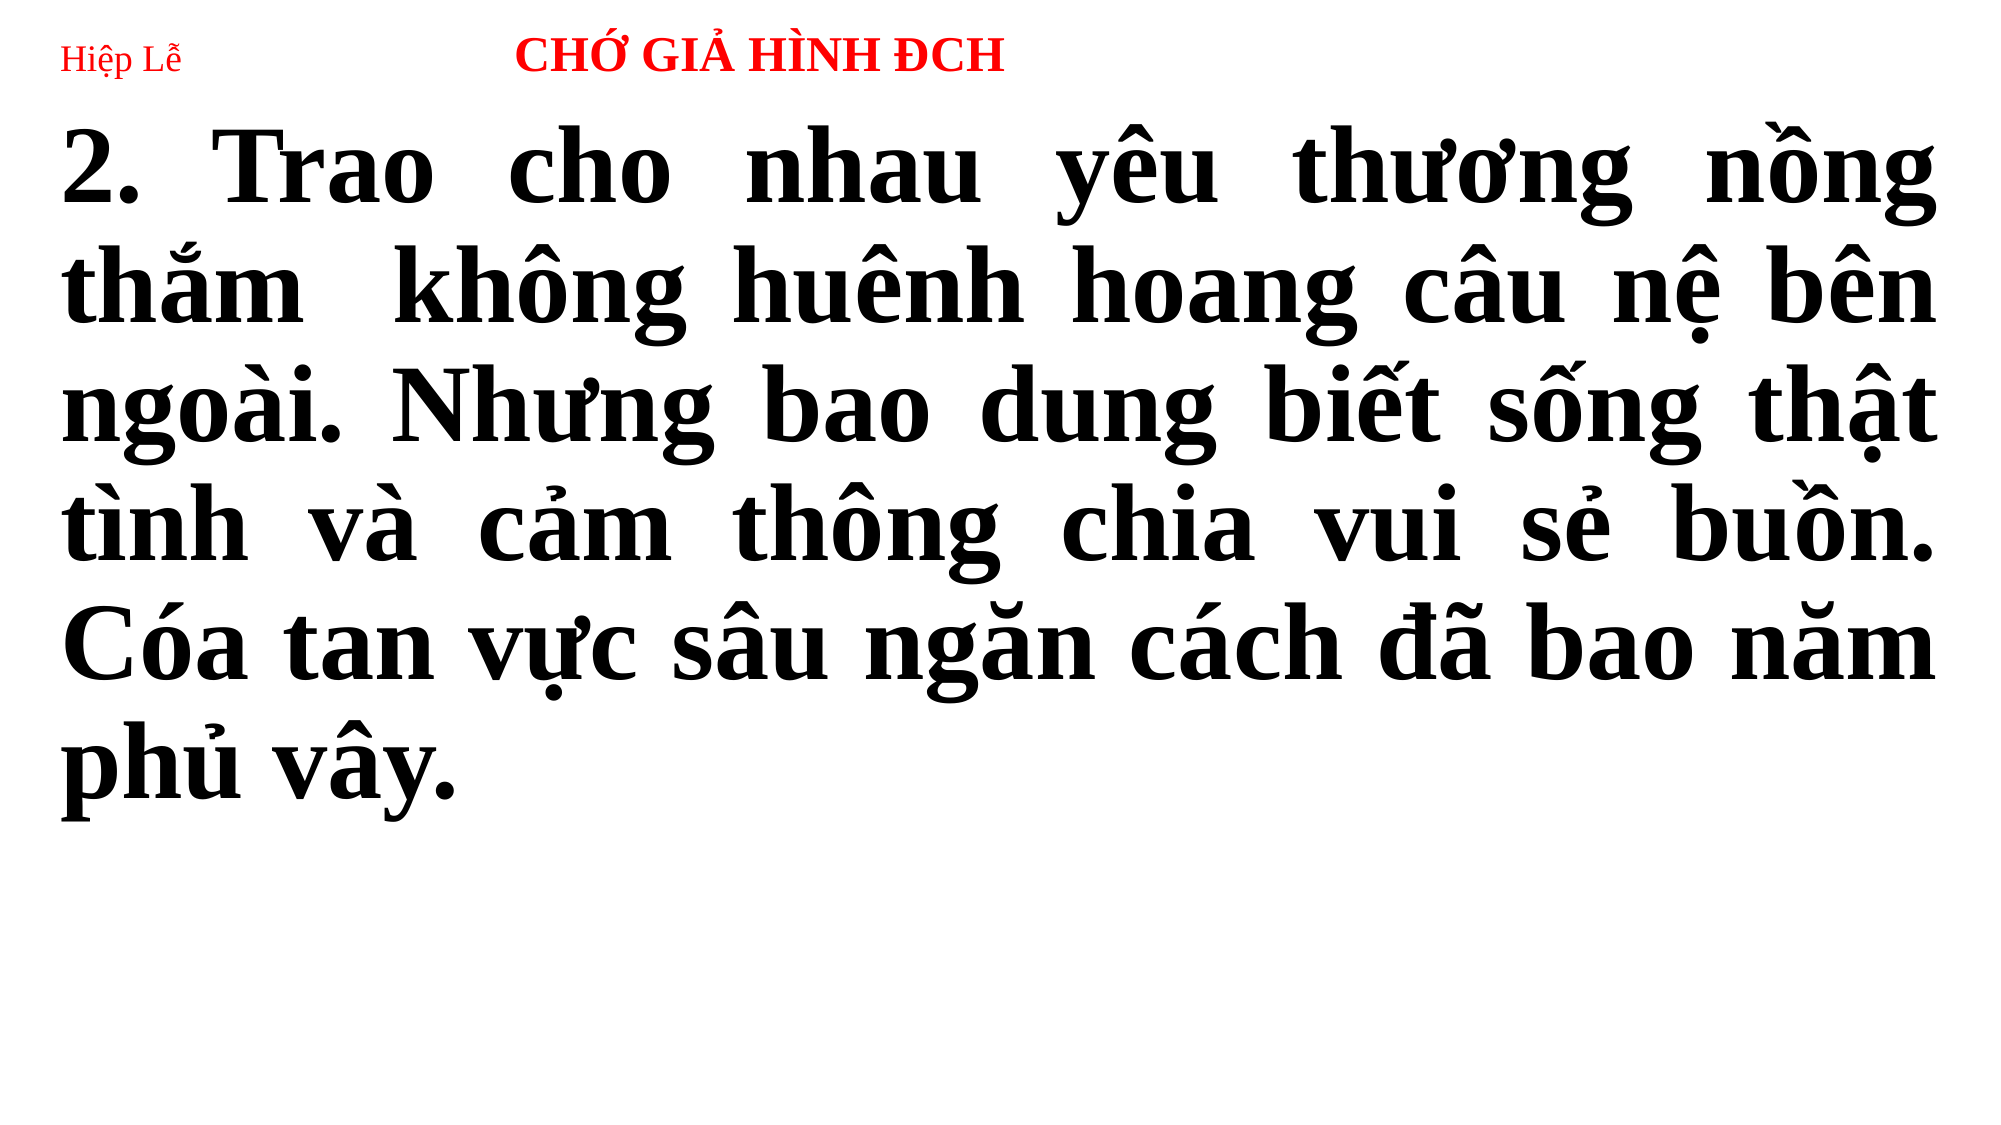

# Hiệp Lễ                                   CHỚ GIẢ HÌNH ĐCH
2. Trao cho nhau yêu thương nồng thắm  không huênh hoang câu nệ bên ngoài. Nhưng bao dung biết sống thật tình và cảm thông chia vui sẻ buồn. Cóa tan vực sâu ngăn cách đã bao năm phủ vây.